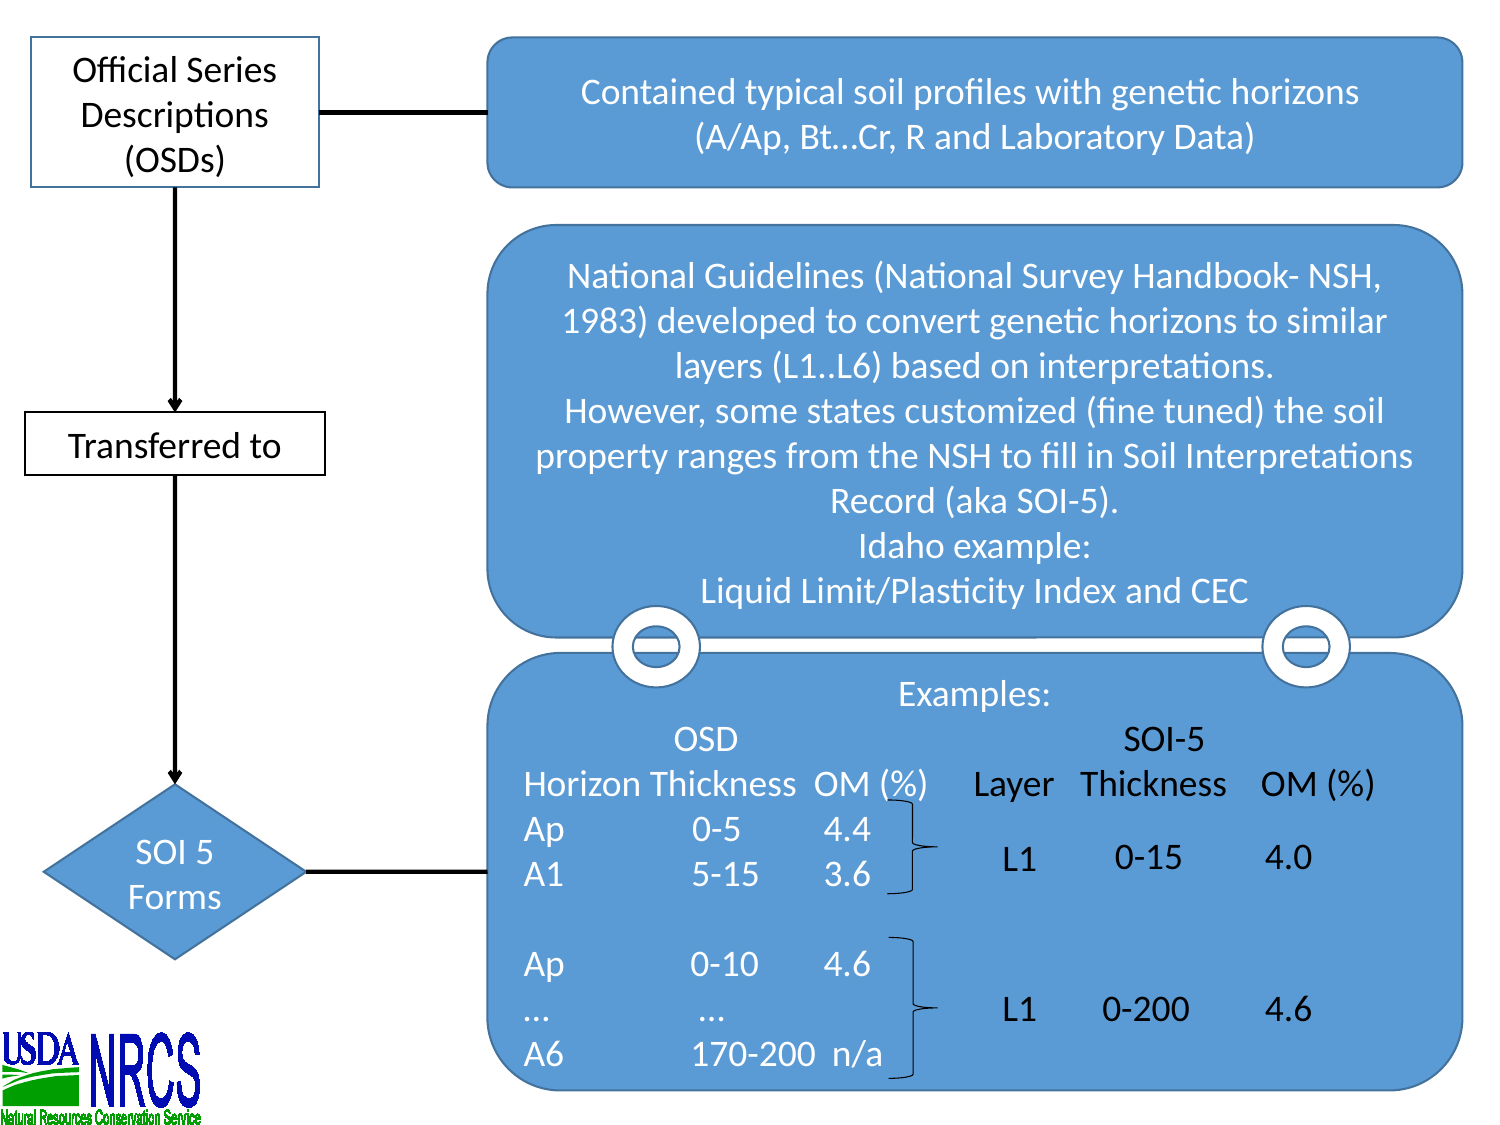

Official Series Descriptions (OSDs)
Contained typical soil profiles with genetic horizons
(A/Ap, Bt…Cr, R and Laboratory Data)
National Guidelines (National Survey Handbook- NSH, 1983) developed to convert genetic horizons to similar layers (L1..L6) based on interpretations.
However, some states customized (fine tuned) the soil property ranges from the NSH to fill in Soil Interpretations Record (aka SOI-5).
Idaho example:
Liquid Limit/Plasticity Index and CEC
Transferred to
SOI 5 Forms

Examples:
	OSD			SOI-5
Horizon Thickness  OM (%)     	Layer   Thickness    OM (%)
Ap               0-5 	4.4
A1               5-15	3.6

Ap	  0-10	4.6
… 	   …
A6	  170-200	 n/a

0-15
4.0
L1

L1
0-200
4.6